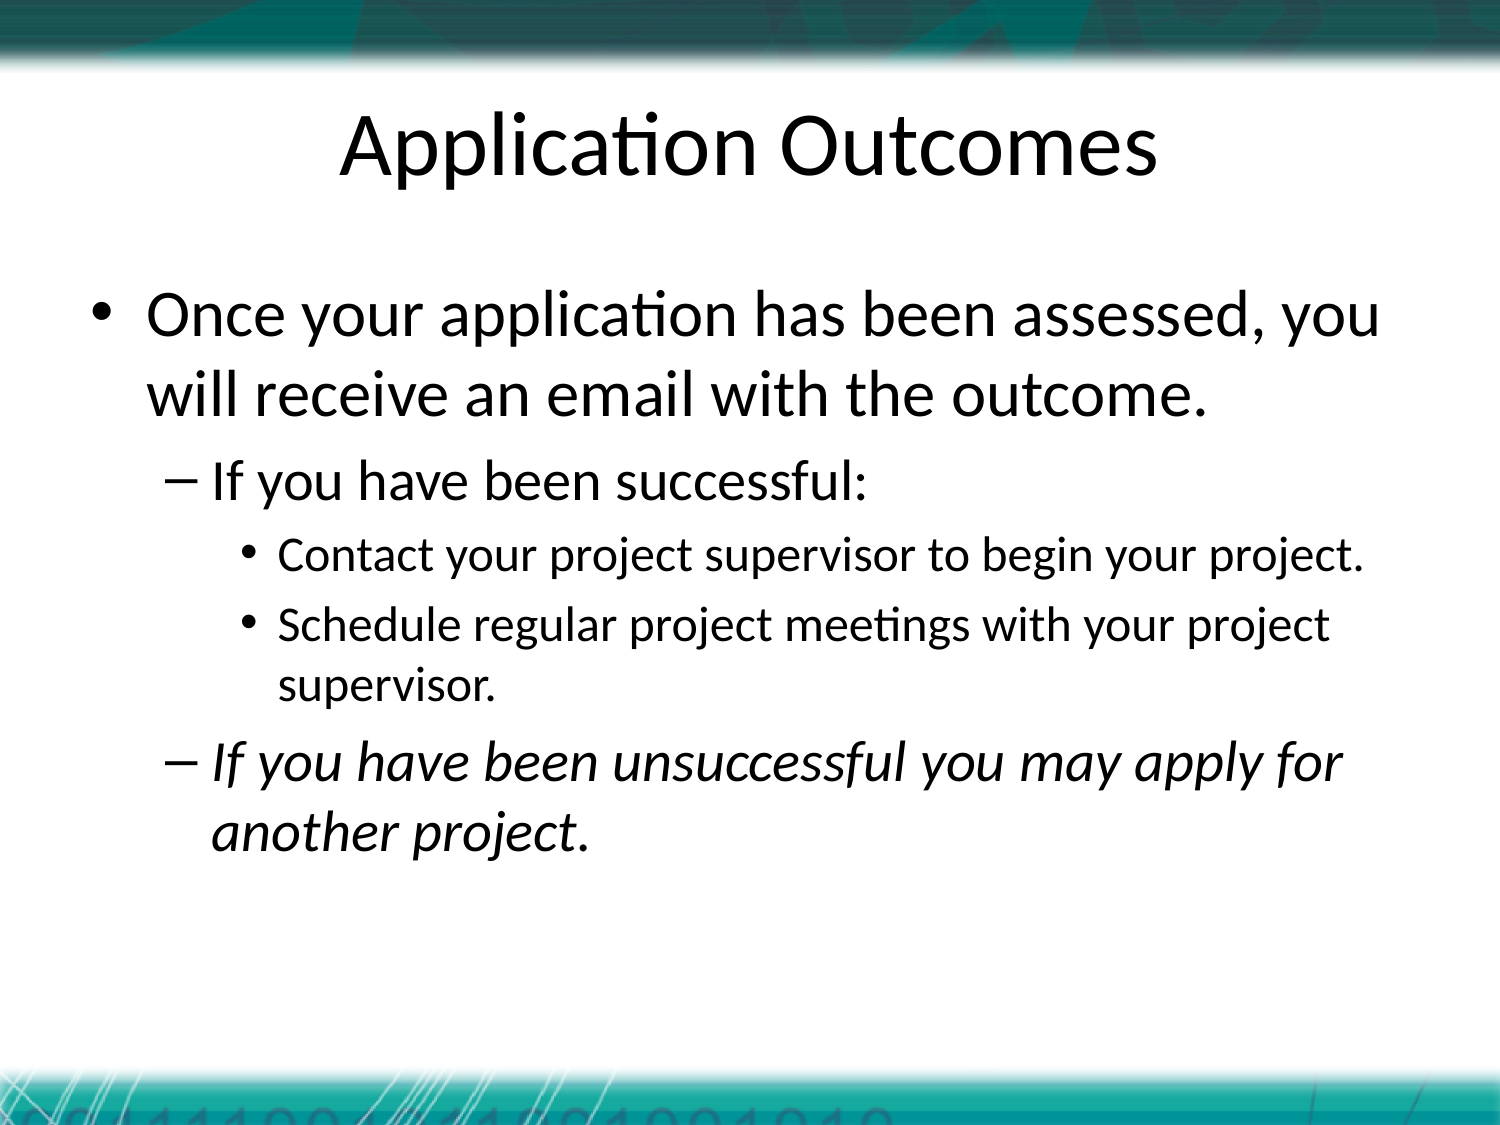

# Application Outcomes
Once your application has been assessed, you will receive an email with the outcome.
If you have been successful:
Contact your project supervisor to begin your project.
Schedule regular project meetings with your project supervisor.
If you have been unsuccessful you may apply for another project.